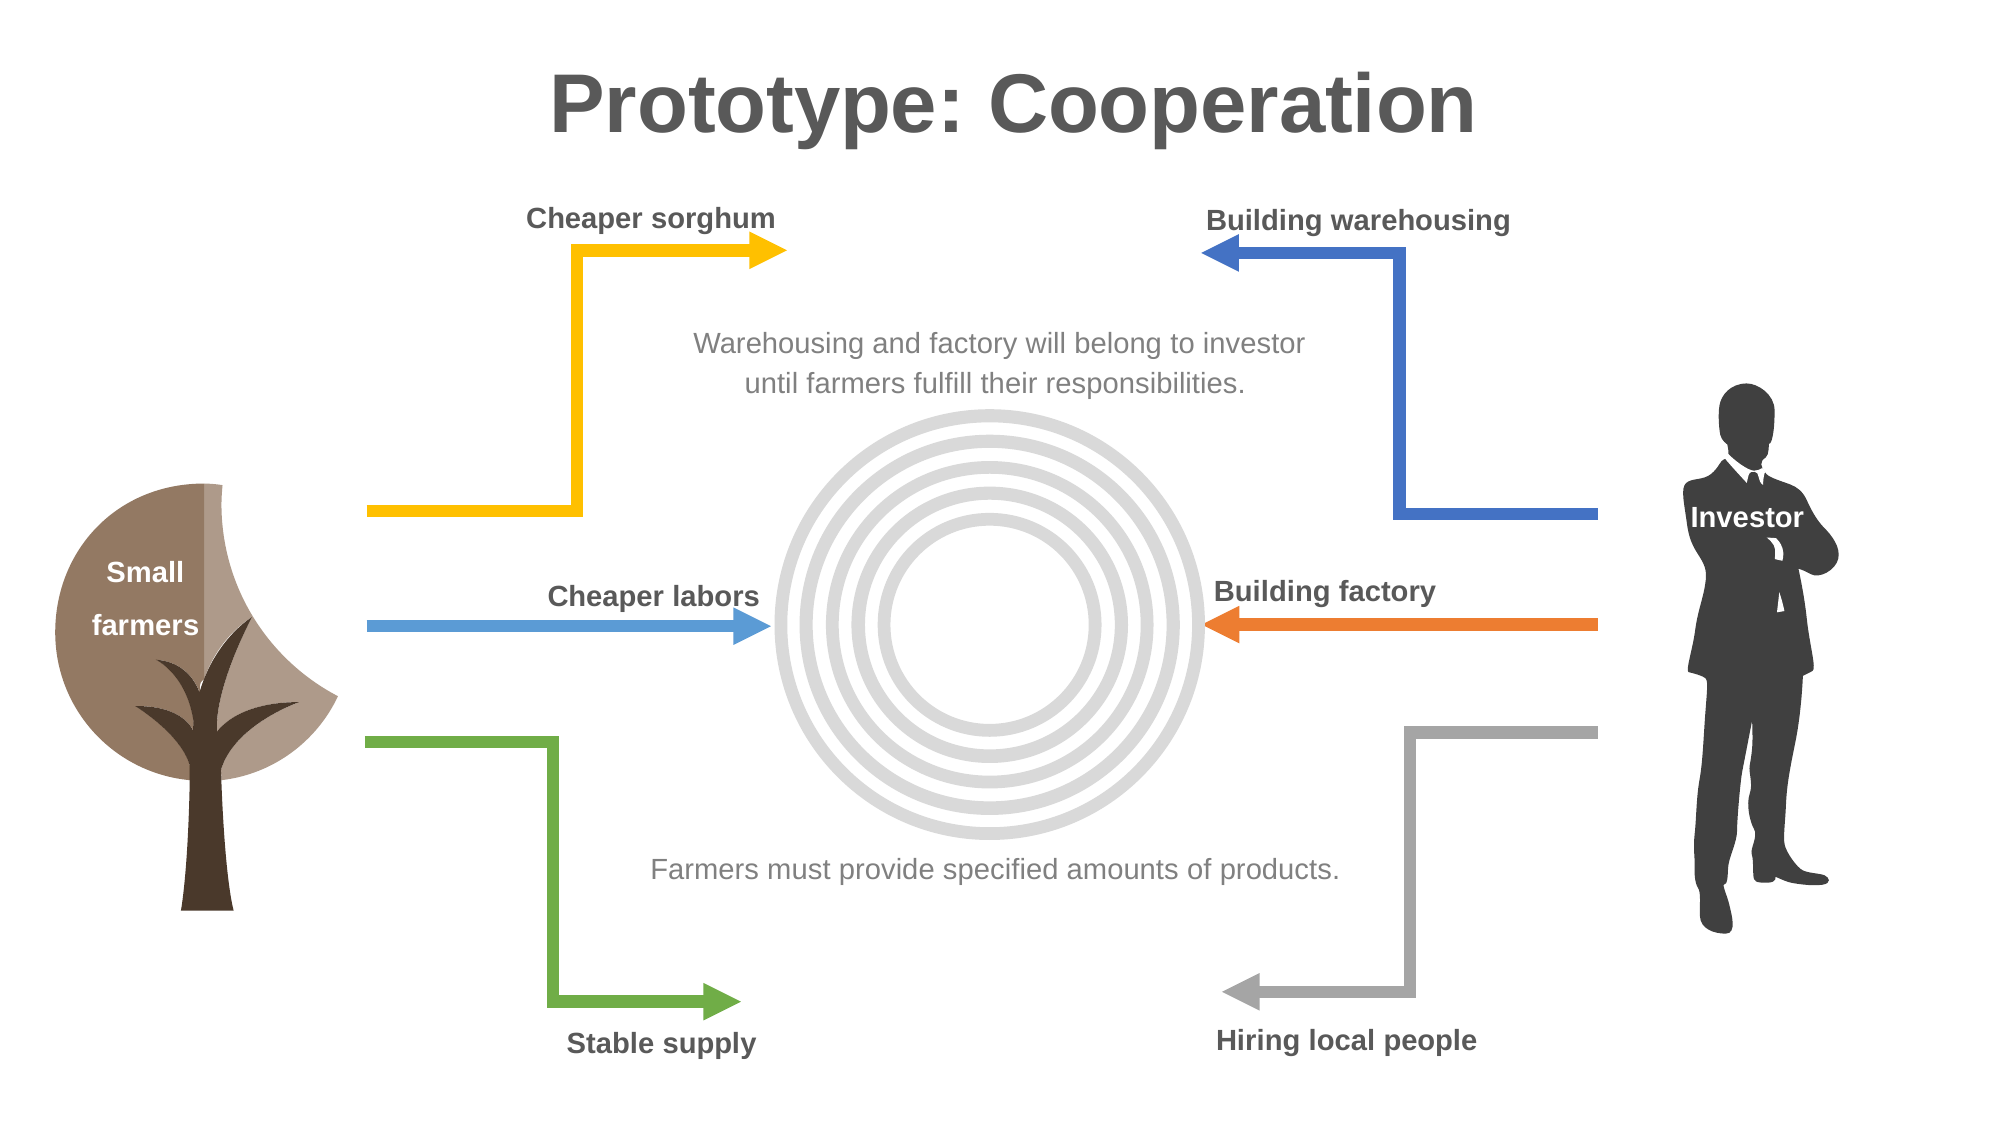

Prototype: Cooperation
Cheaper sorghum
Building warehousing
Warehousing and factory will belong to investor
until farmers fulfill their responsibilities.

Investor

Small
farmers
Building factory
Cheaper labors
Farmers must provide specified amounts of products.
Hiring local people
Stable supply